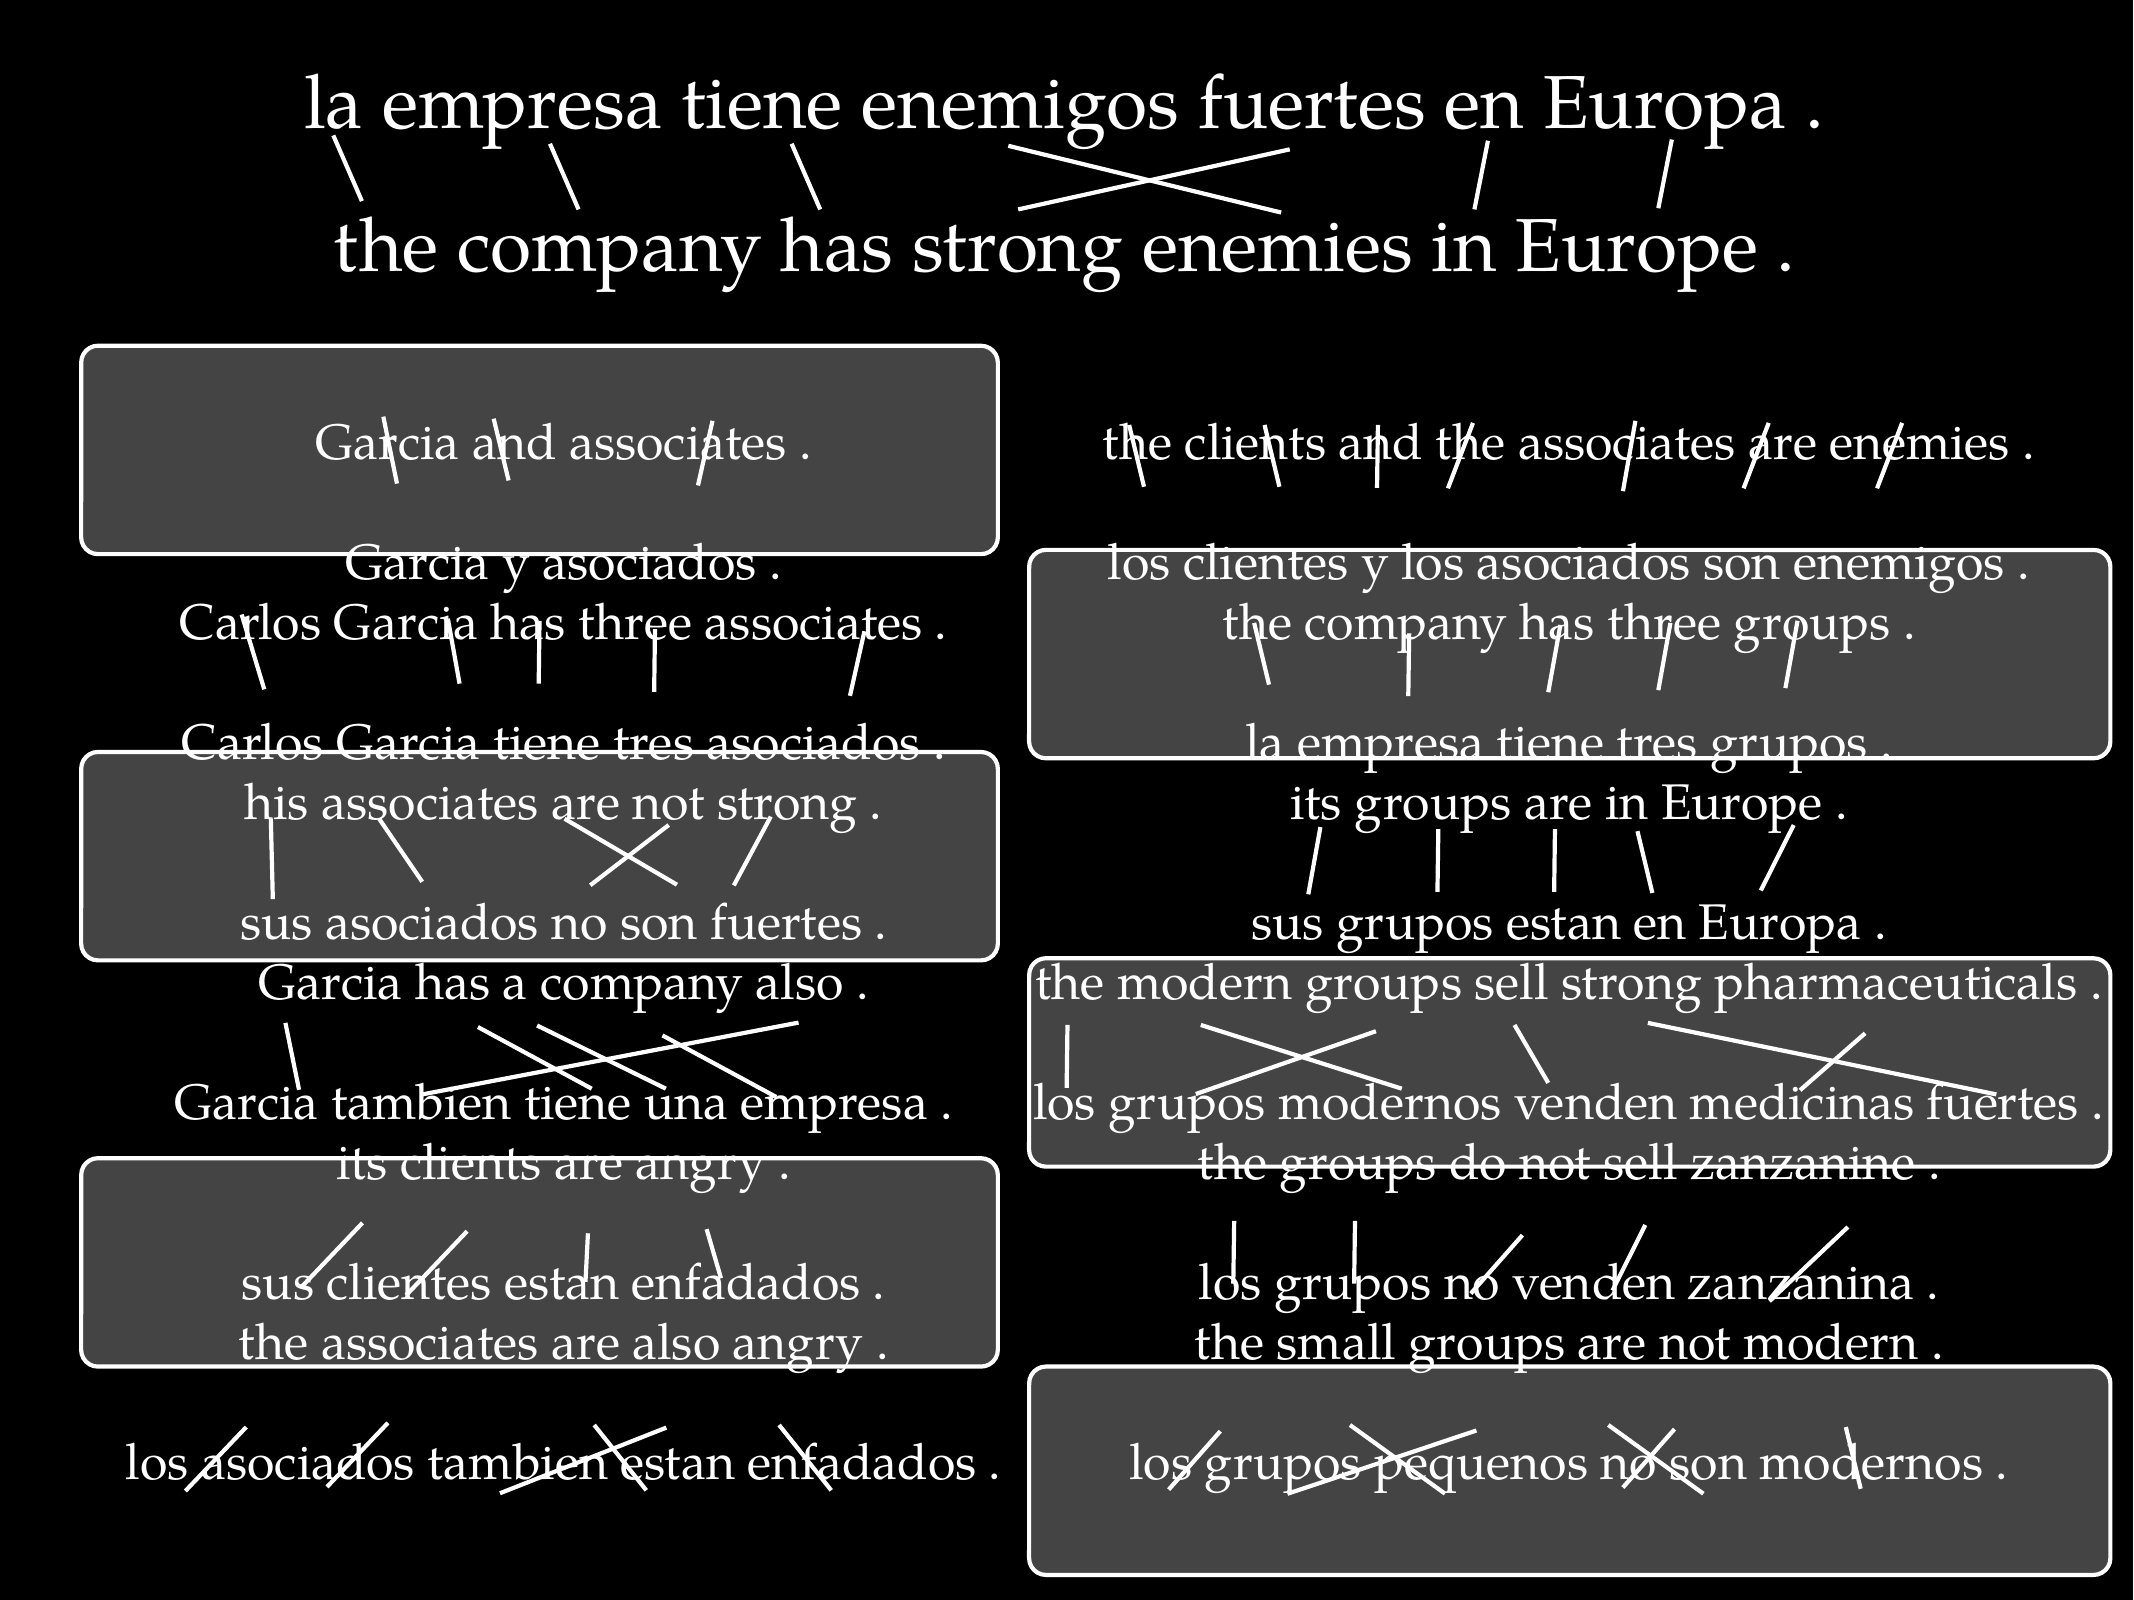

la empresa tiene enemigos fuertes en Europa .

the company has strong enemies in Europe .
Garcia and associates .

Garcia y asociados .
Carlos Garcia has three associates .

Carlos Garcia tiene tres asociados .
his associates are not strong .

sus asociados no son fuertes .
Garcia has a company also .

Garcia tambien tiene una empresa .
its clients are angry .

sus clientes estan enfadados .
the associates are also angry .

los asociados tambien estan enfadados .
the clients and the associates are enemies .

los clientes y los asociados son enemigos .
the company has three groups .

la empresa tiene tres grupos .
its groups are in Europe .

sus grupos estan en Europa .
the modern groups sell strong pharmaceuticals .

los grupos modernos venden medicinas fuertes .
the groups do not sell zanzanine .

los grupos no venden zanzanina .
the small groups are not modern .

los grupos pequenos no son modernos .